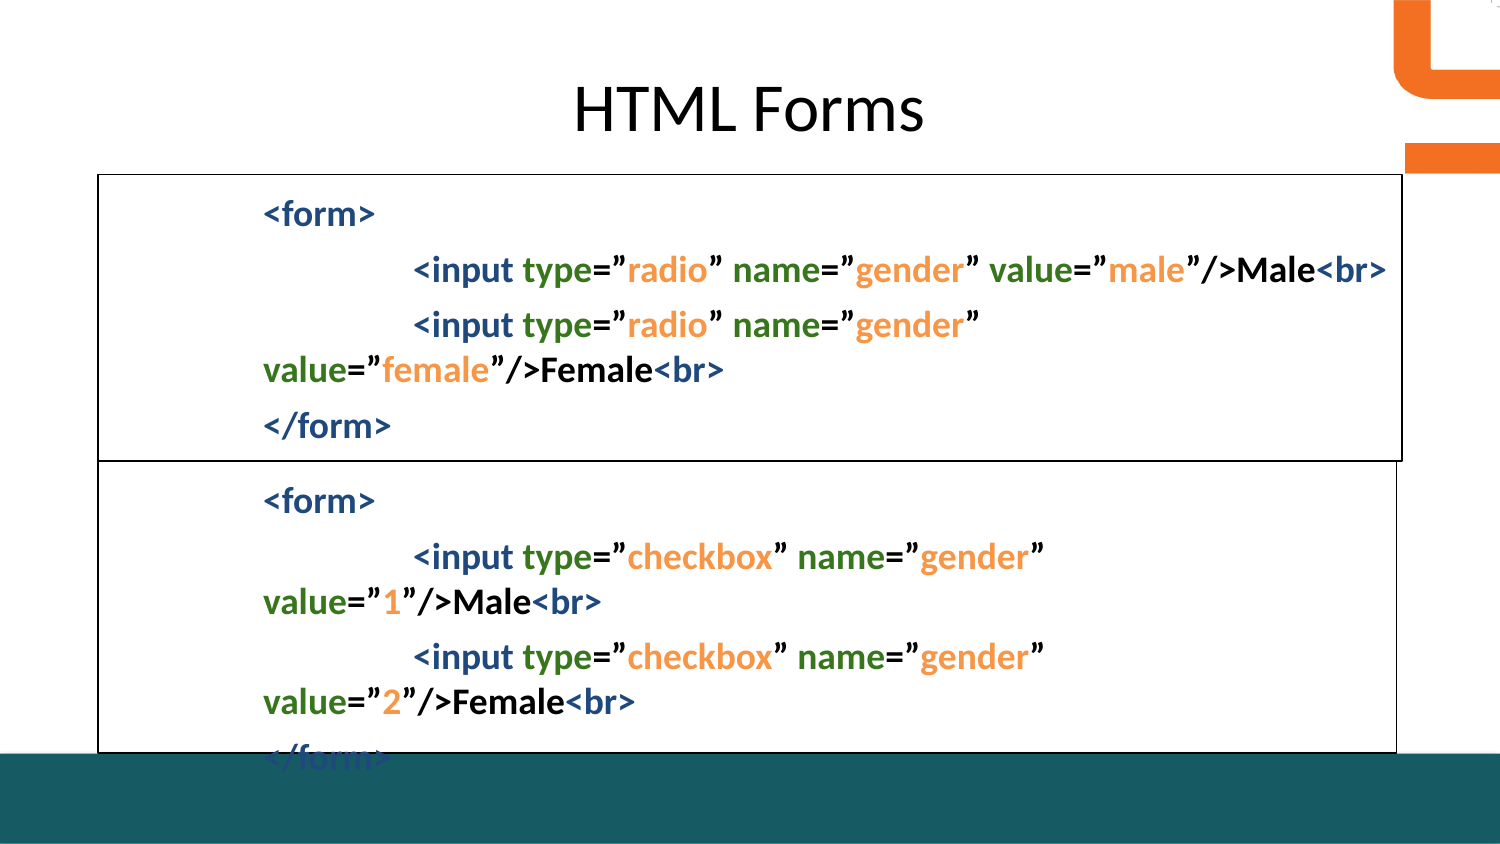

# HTML Forms
<form>
	<input type=”radio” name=”gender” value=”male”/>Male<br>
	<input type=”radio” name=”gender” value=”female”/>Female<br>
</form>
<form>
	<input type=”checkbox” name=”gender” value=”1”/>Male<br>
	<input type=”checkbox” name=”gender” value=”2”/>Female<br>
</form>